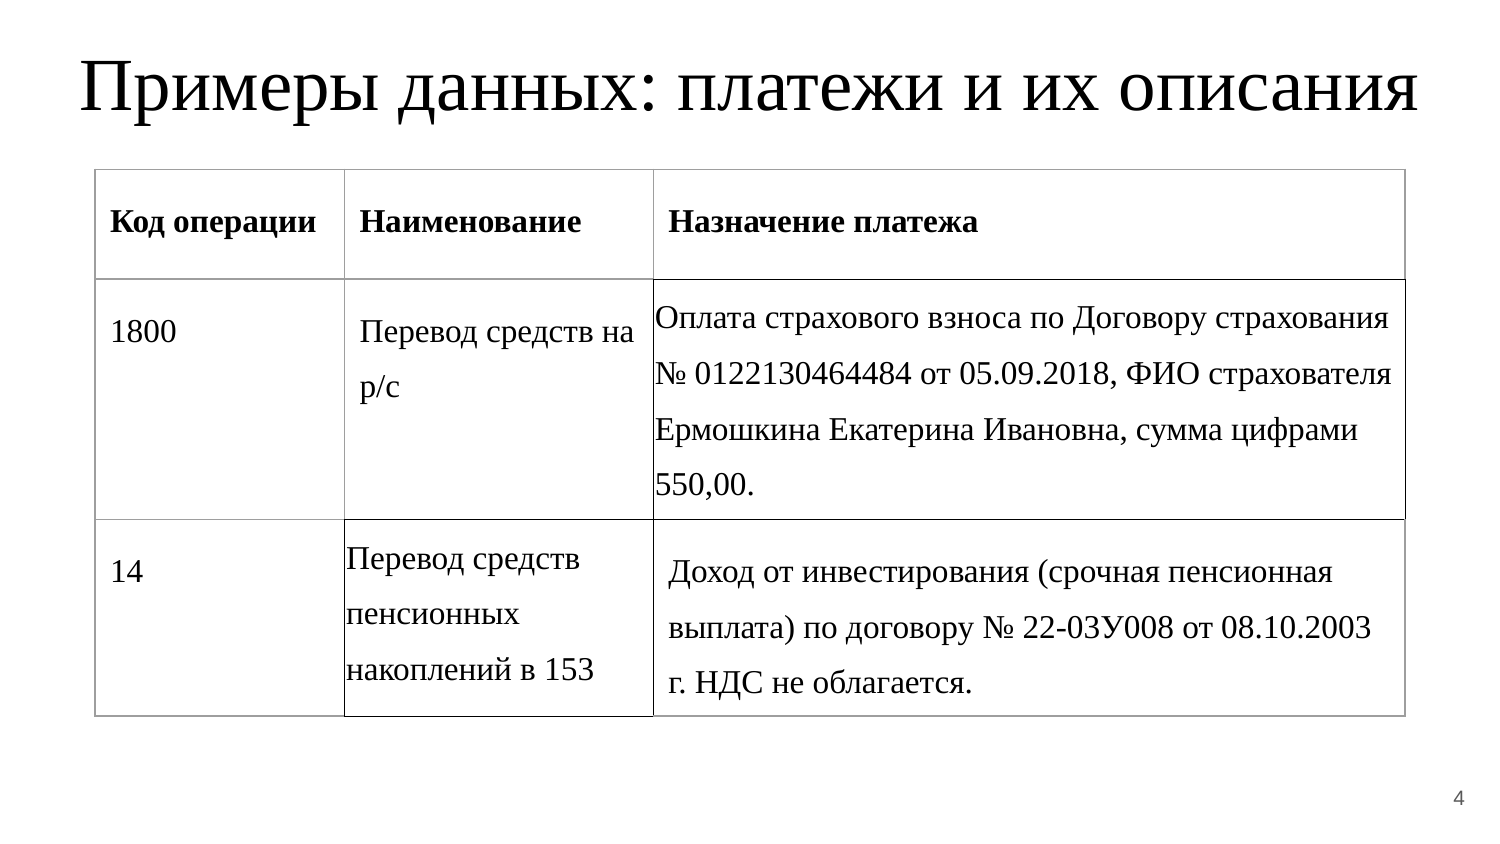

Примеры данных: платежи и их описания
| Код операции | Наименование | Назначение платежа |
| --- | --- | --- |
| 1800 | Перевод средств на р/с | Оплата страхового взноса по Договору страхования № 0122130464484 от 05.09.2018, ФИО страхователя Ермошкина Екатерина Ивановна, сумма цифрами 550,00. |
| 14 | Перевод средств пенсионных накоплений в 153 | Доход от инвестирования (срочная пенсионная выплата) по договору № 22-03У008 от 08.10.2003 г. НДС не облагается. |
4